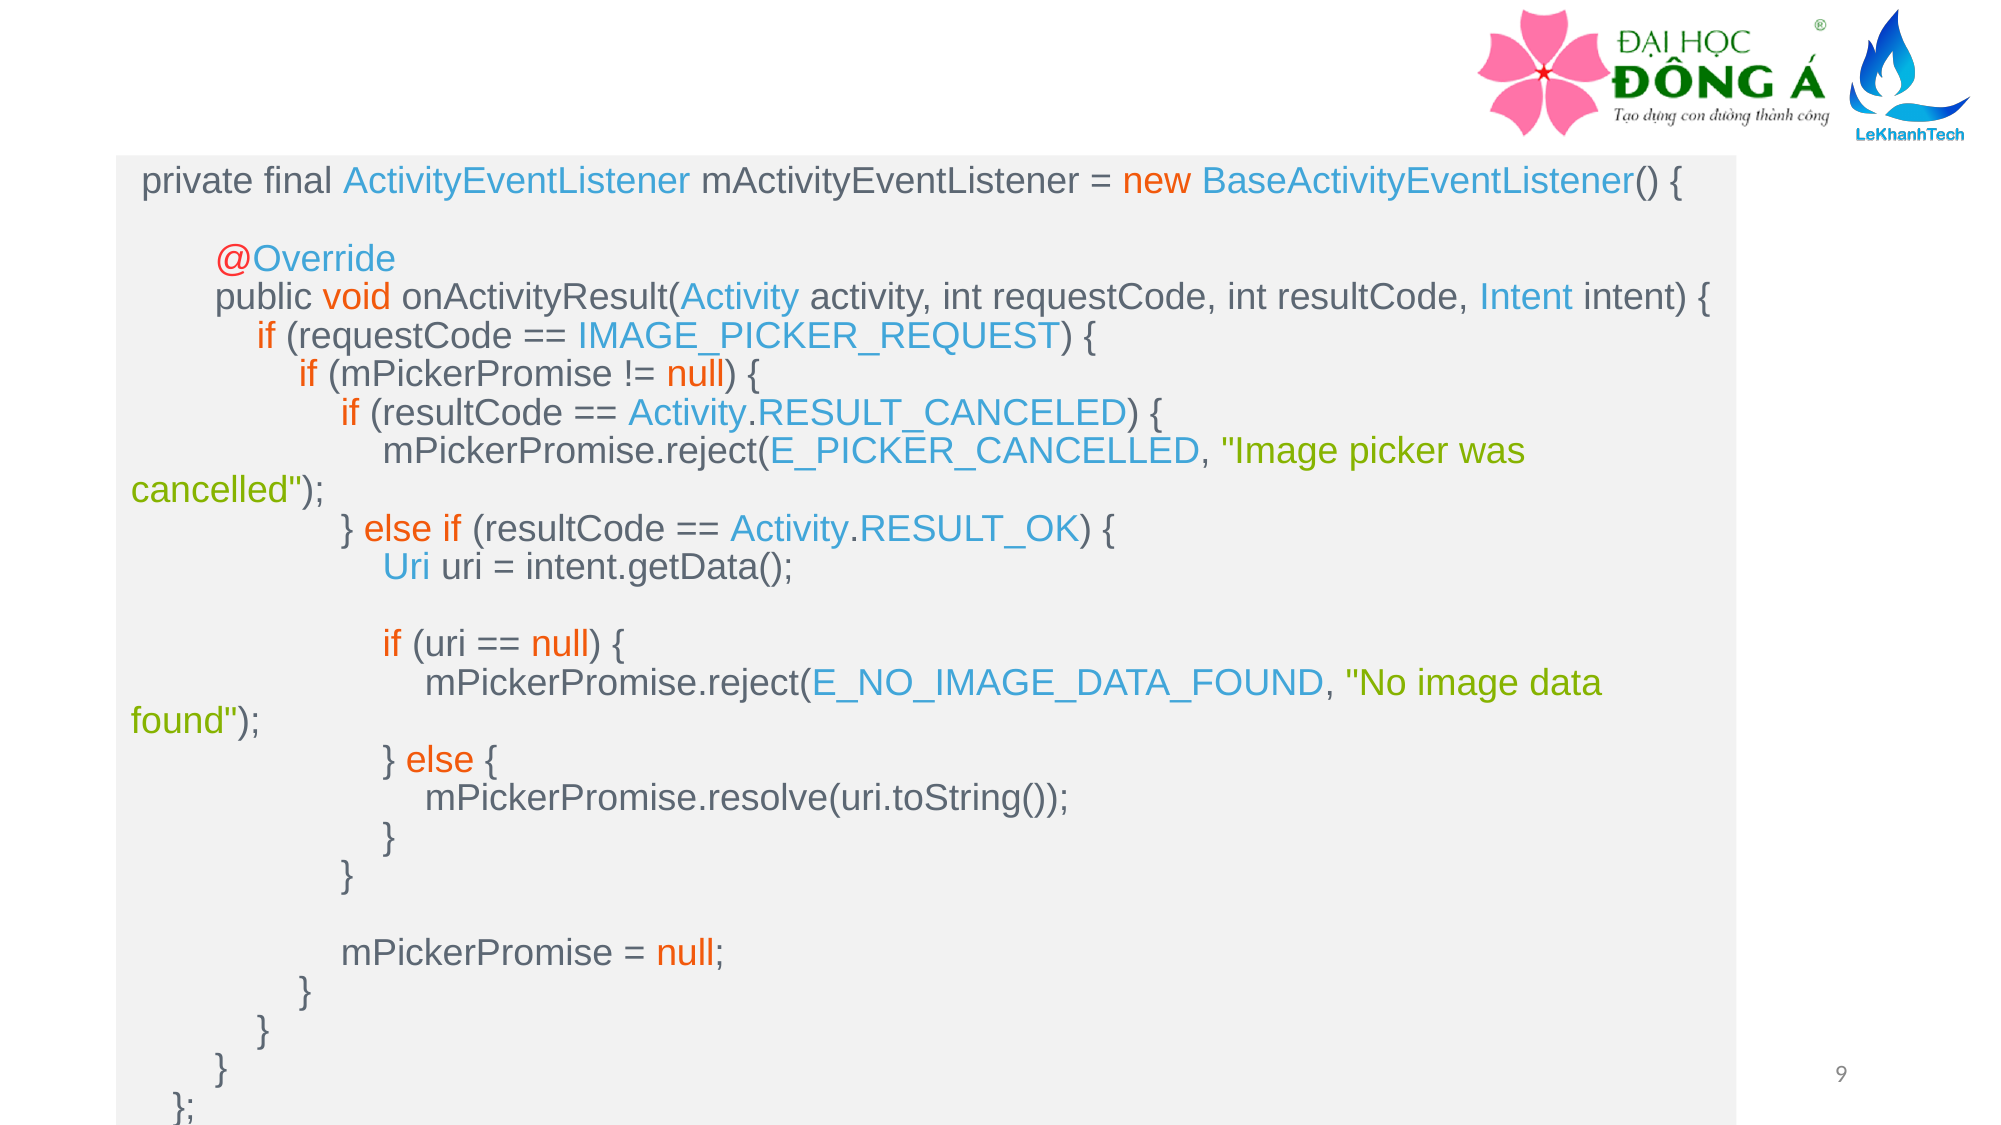

private final ActivityEventListener mActivityEventListener = new BaseActivityEventListener() {

        @Override
        public void onActivityResult(Activity activity, int requestCode, int resultCode, Intent intent) {
            if (requestCode == IMAGE_PICKER_REQUEST) {
                if (mPickerPromise != null) {
                    if (resultCode == Activity.RESULT_CANCELED) {
                        mPickerPromise.reject(E_PICKER_CANCELLED, "Image picker was cancelled");
                    } else if (resultCode == Activity.RESULT_OK) {
                        Uri uri = intent.getData();

                        if (uri == null) {
                            mPickerPromise.reject(E_NO_IMAGE_DATA_FOUND, "No image data found");
                        } else {
                            mPickerPromise.resolve(uri.toString());
                        }
                    }

                    mPickerPromise = null;
                }
            }
        }
    };
9